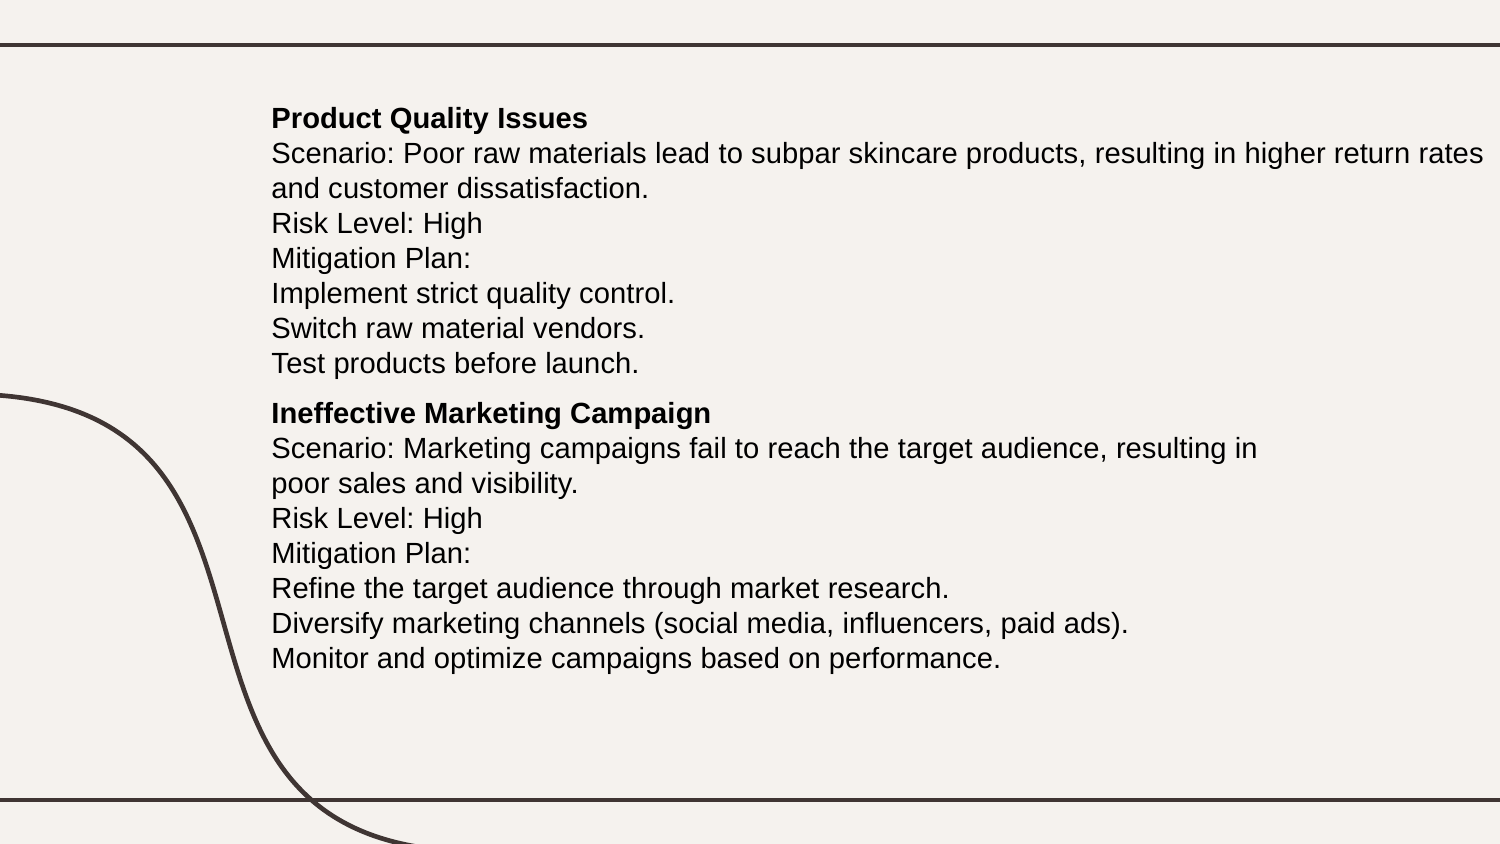

Product Quality Issues
Scenario: Poor raw materials lead to subpar skincare products, resulting in higher return rates and customer dissatisfaction.
Risk Level: High
Mitigation Plan:
Implement strict quality control.
Switch raw material vendors.
Test products before launch.

Ineffective Marketing Campaign
Scenario: Marketing campaigns fail to reach the target audience, resulting in poor sales and visibility.
Risk Level: High
Mitigation Plan:
Refine the target audience through market research.
Diversify marketing channels (social media, influencers, paid ads).
Monitor and optimize campaigns based on performance.